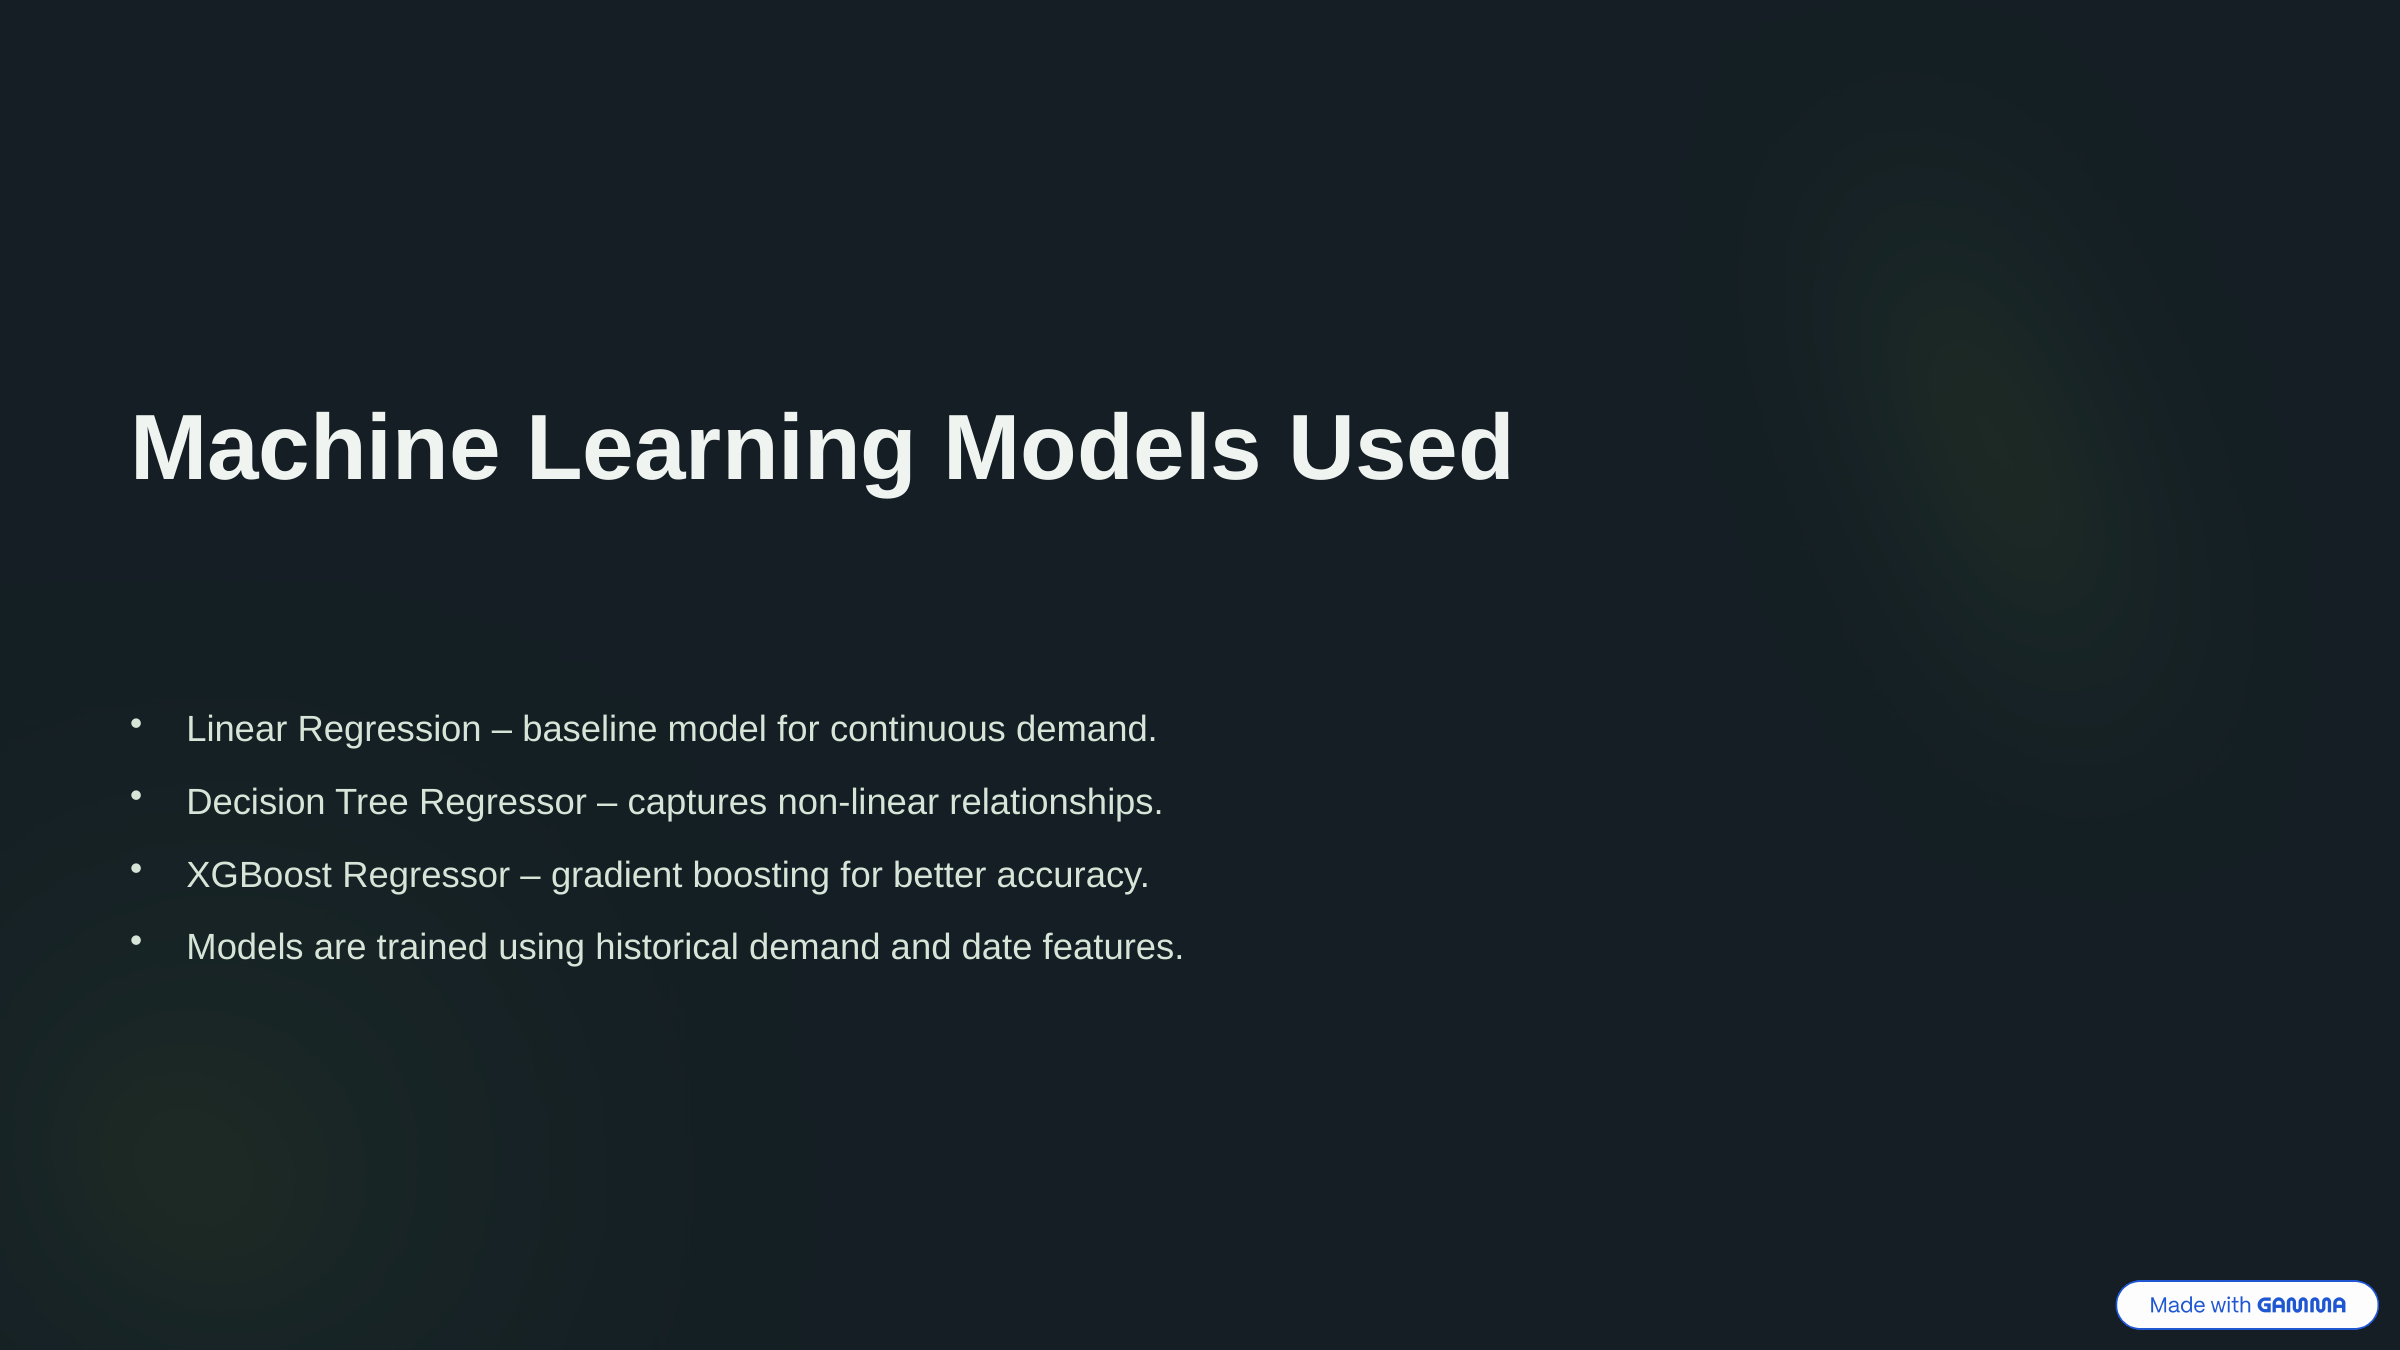

Machine Learning Models Used
Linear Regression – baseline model for continuous demand.
Decision Tree Regressor – captures non-linear relationships.
XGBoost Regressor – gradient boosting for better accuracy.
Models are trained using historical demand and date features.